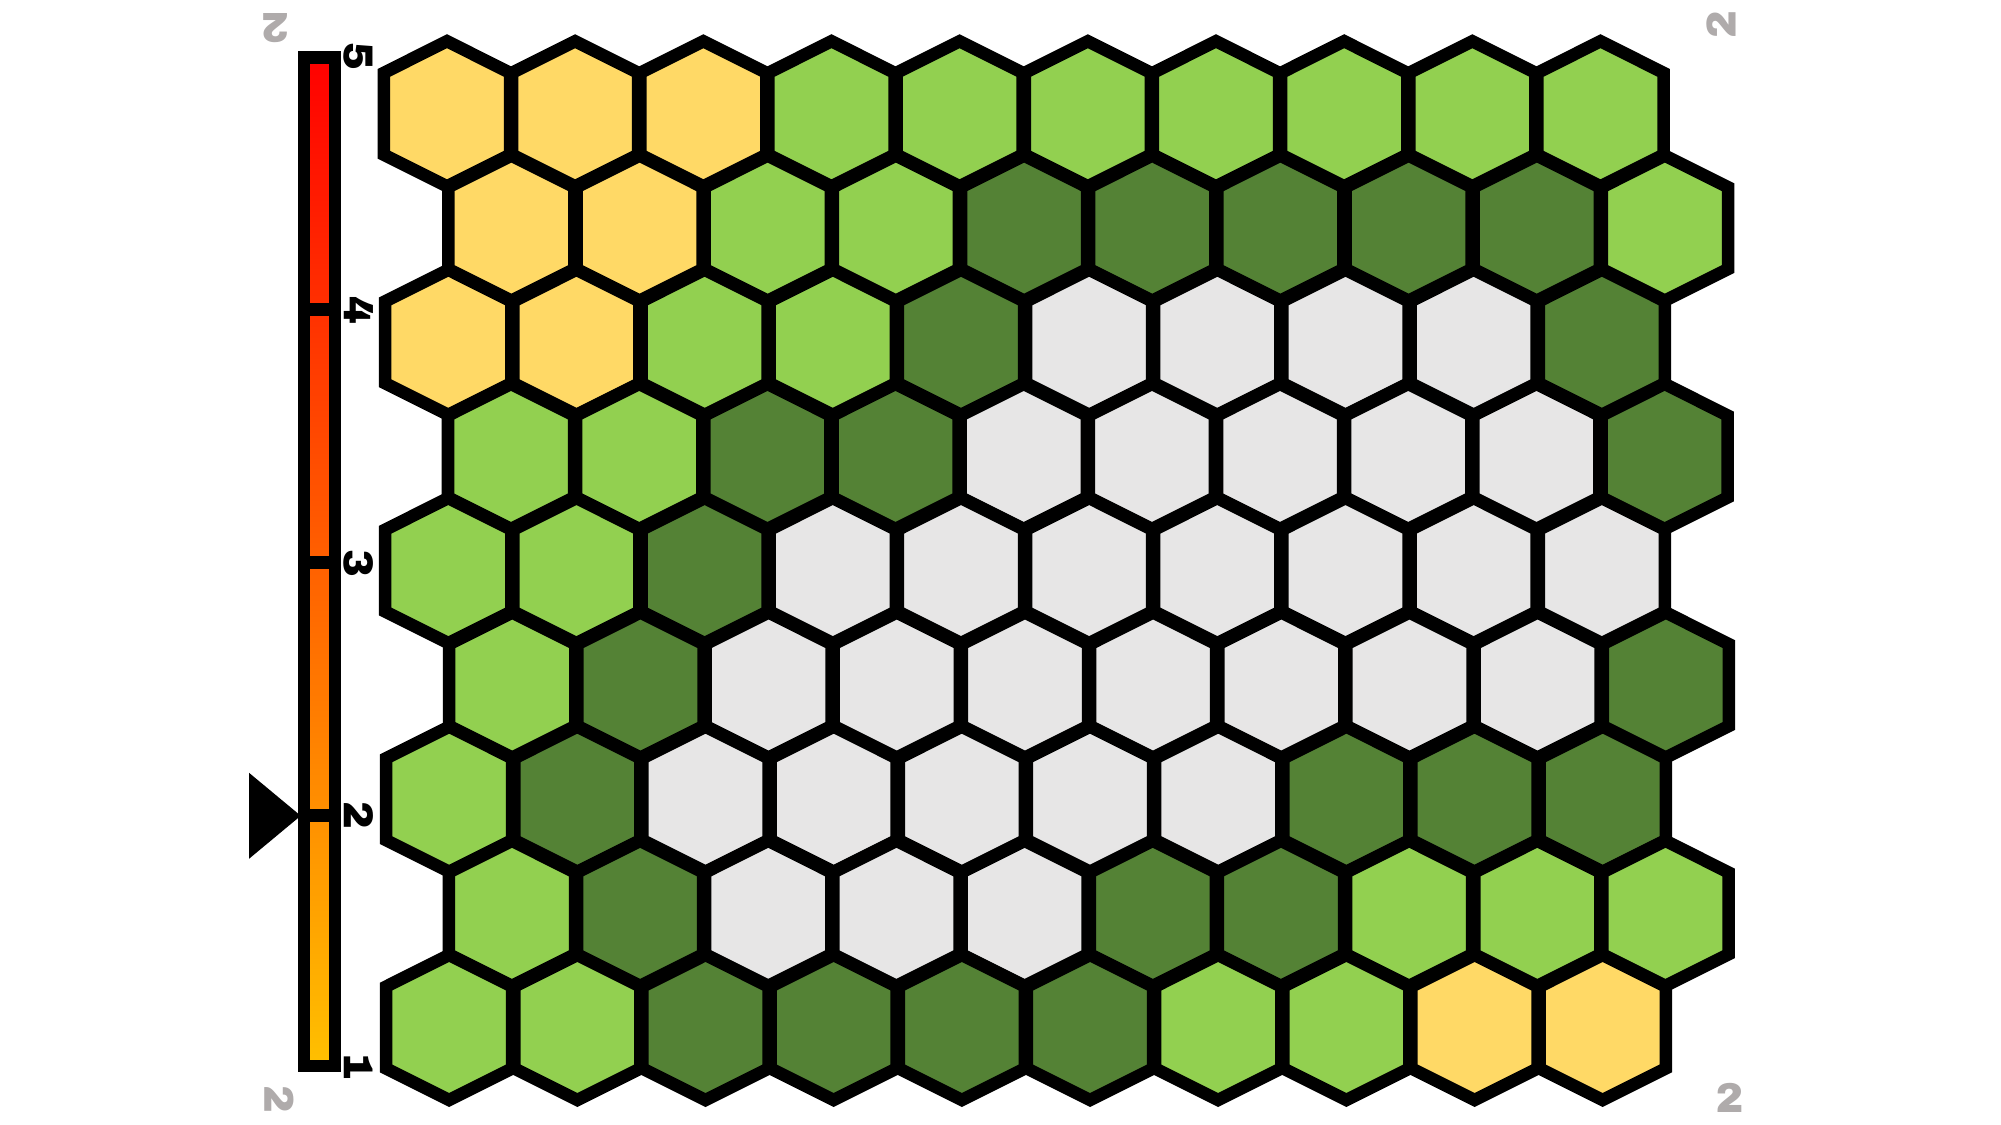

2
2
5

4

3

2

1
2
2